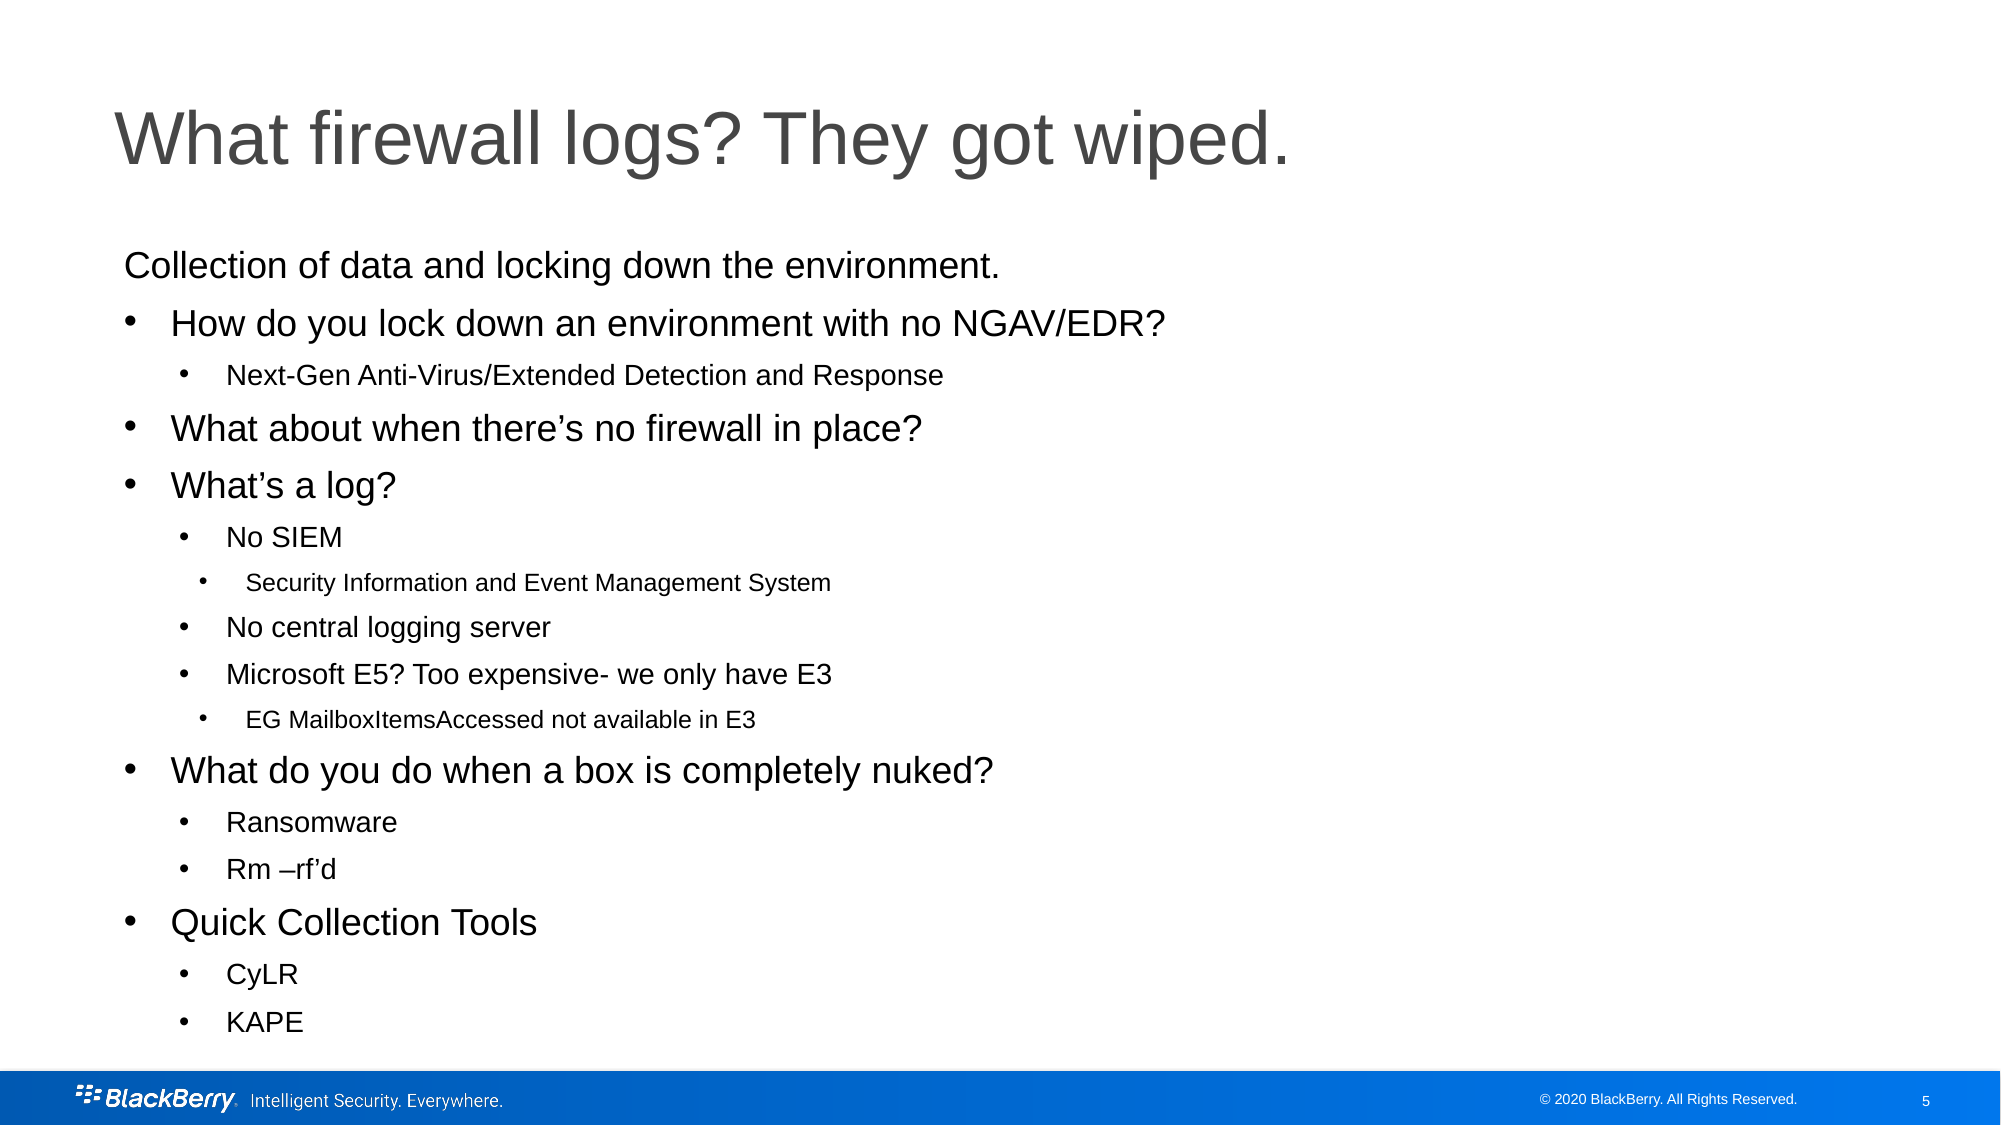

# What firewall logs? They got wiped.
Collection of data and locking down the environment.
How do you lock down an environment with no NGAV/EDR?
Next-Gen Anti-Virus/Extended Detection and Response
What about when there’s no firewall in place?
What’s a log?
No SIEM
Security Information and Event Management System
No central logging server
Microsoft E5? Too expensive- we only have E3
EG MailboxItemsAccessed not available in E3
What do you do when a box is completely nuked?
Ransomware
Rm –rf’d
Quick Collection Tools
CyLR
KAPE